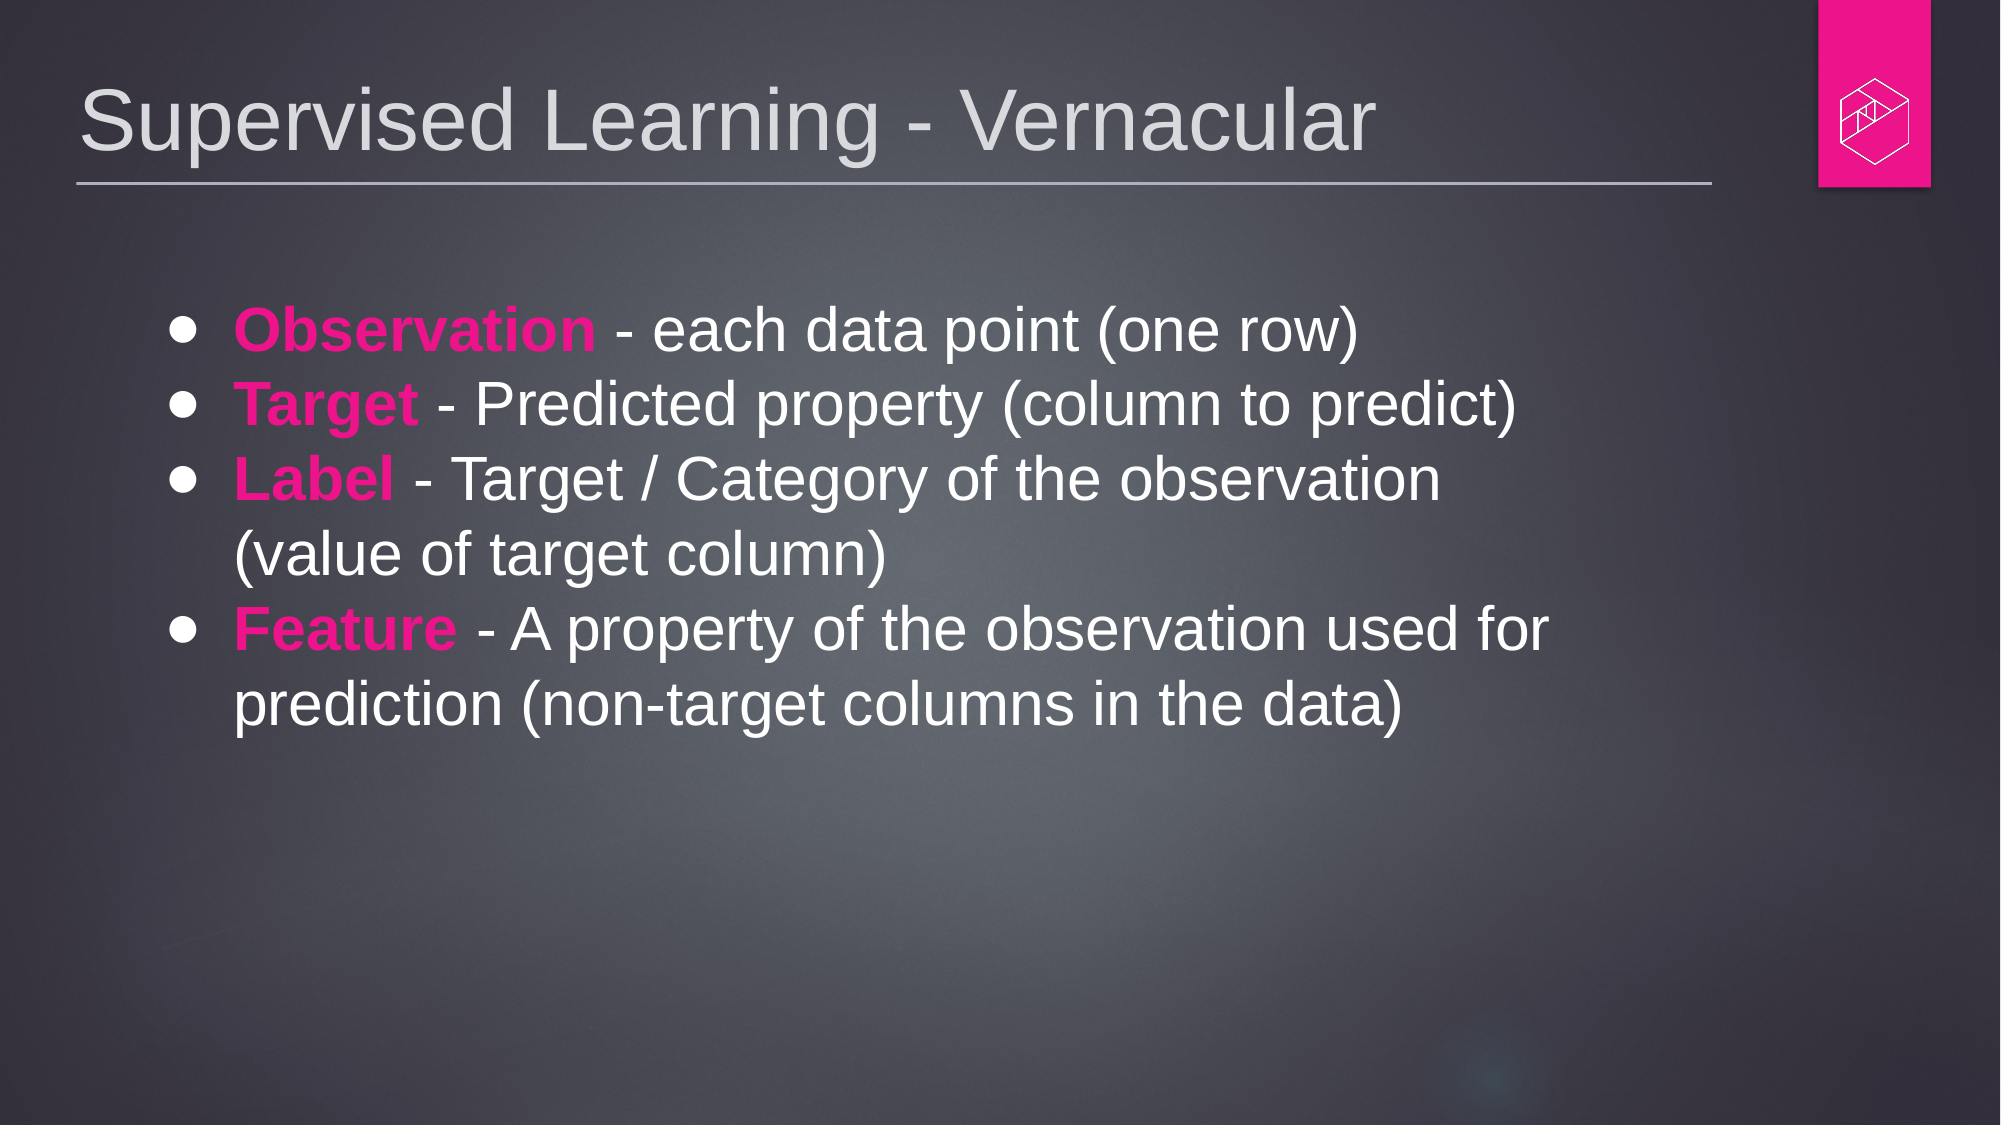

# Supervised Learning - Vernacular
Observation - each data point (one row)
Target - Predicted property (column to predict)
Label - Target / Category of the observation (value of target column)
Feature - A property of the observation used for prediction (non-target columns in the data)